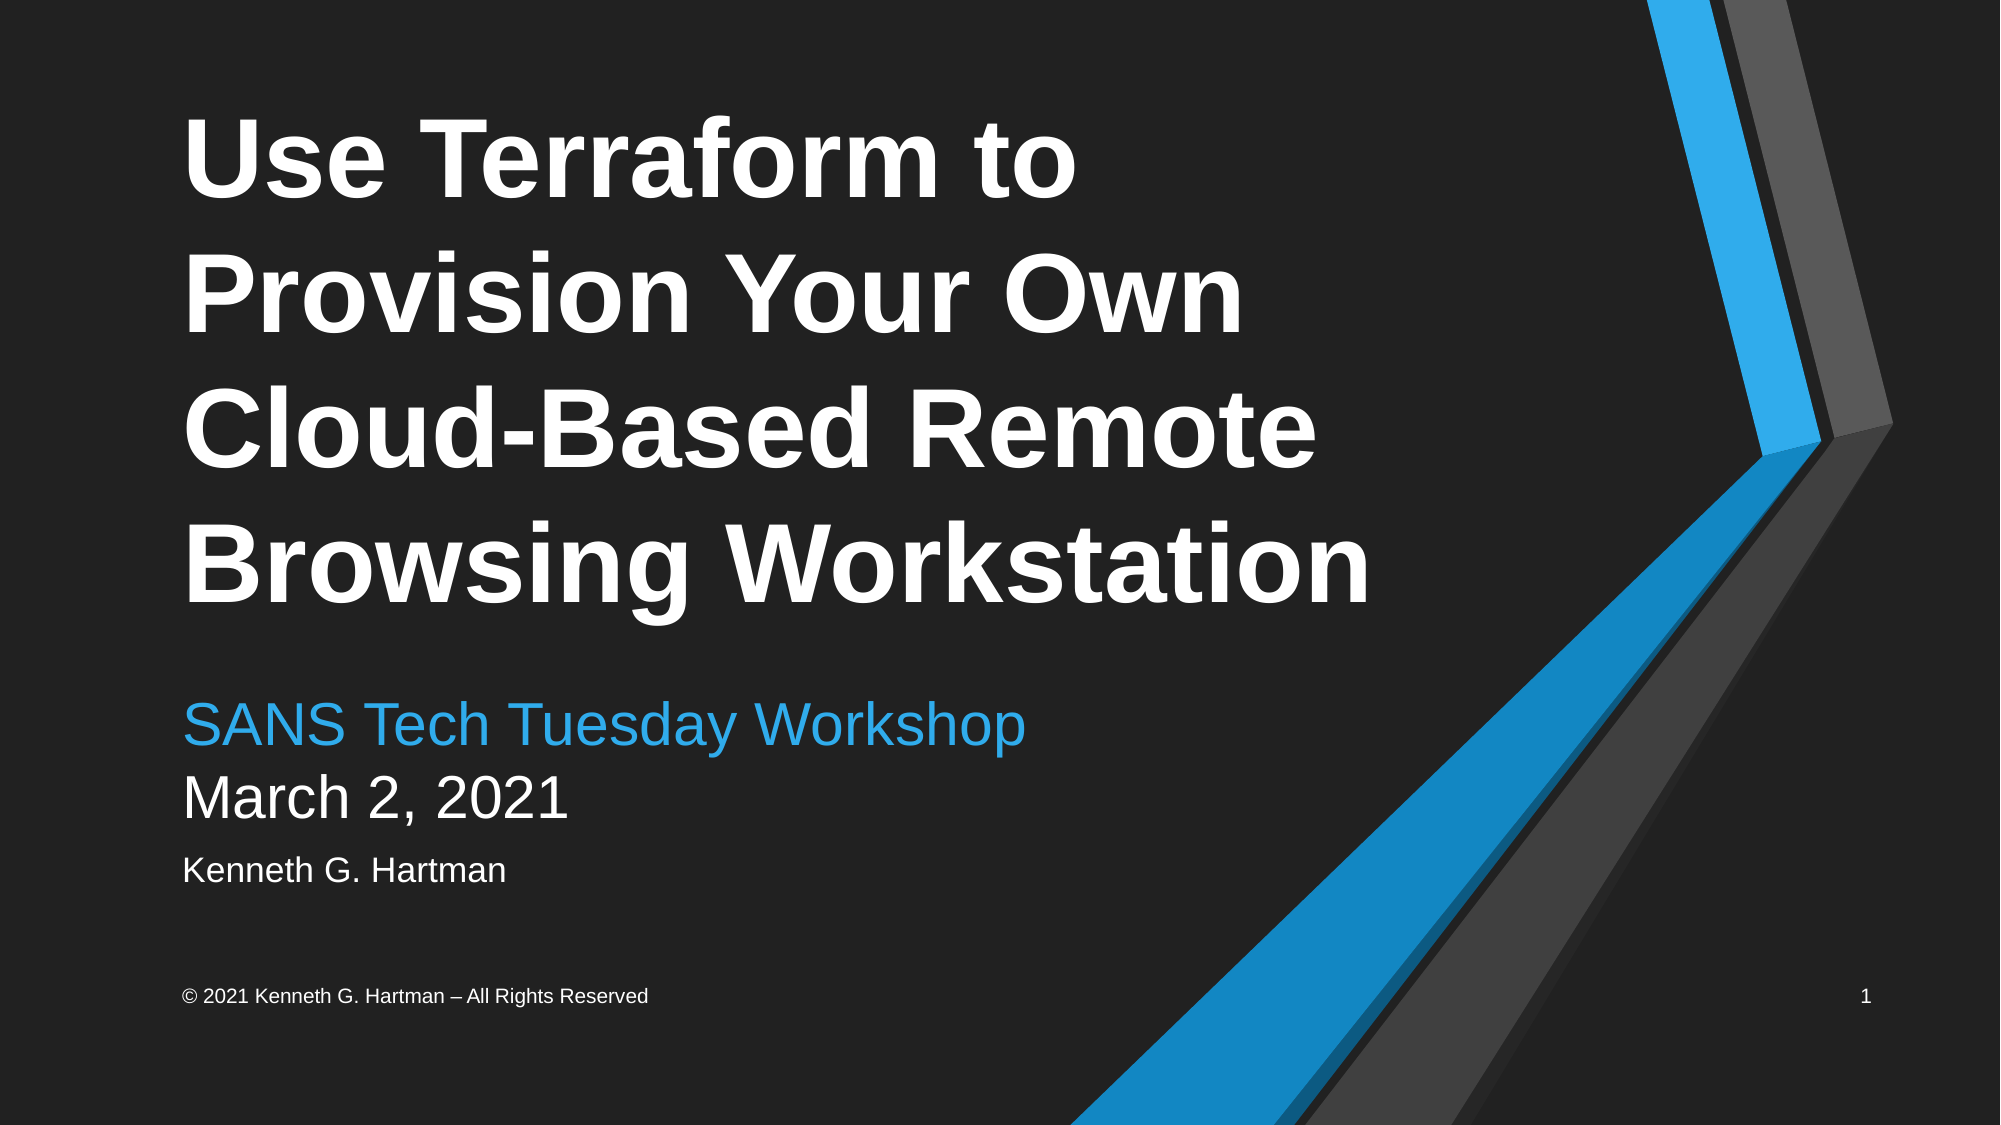

# Use Terraform to Provision Your Own Cloud-Based Remote Browsing Workstation
SANS Tech Tuesday Workshop
March 2, 2021
Kenneth G. Hartman
© 2021 Kenneth G. Hartman – All Rights Reserved
1